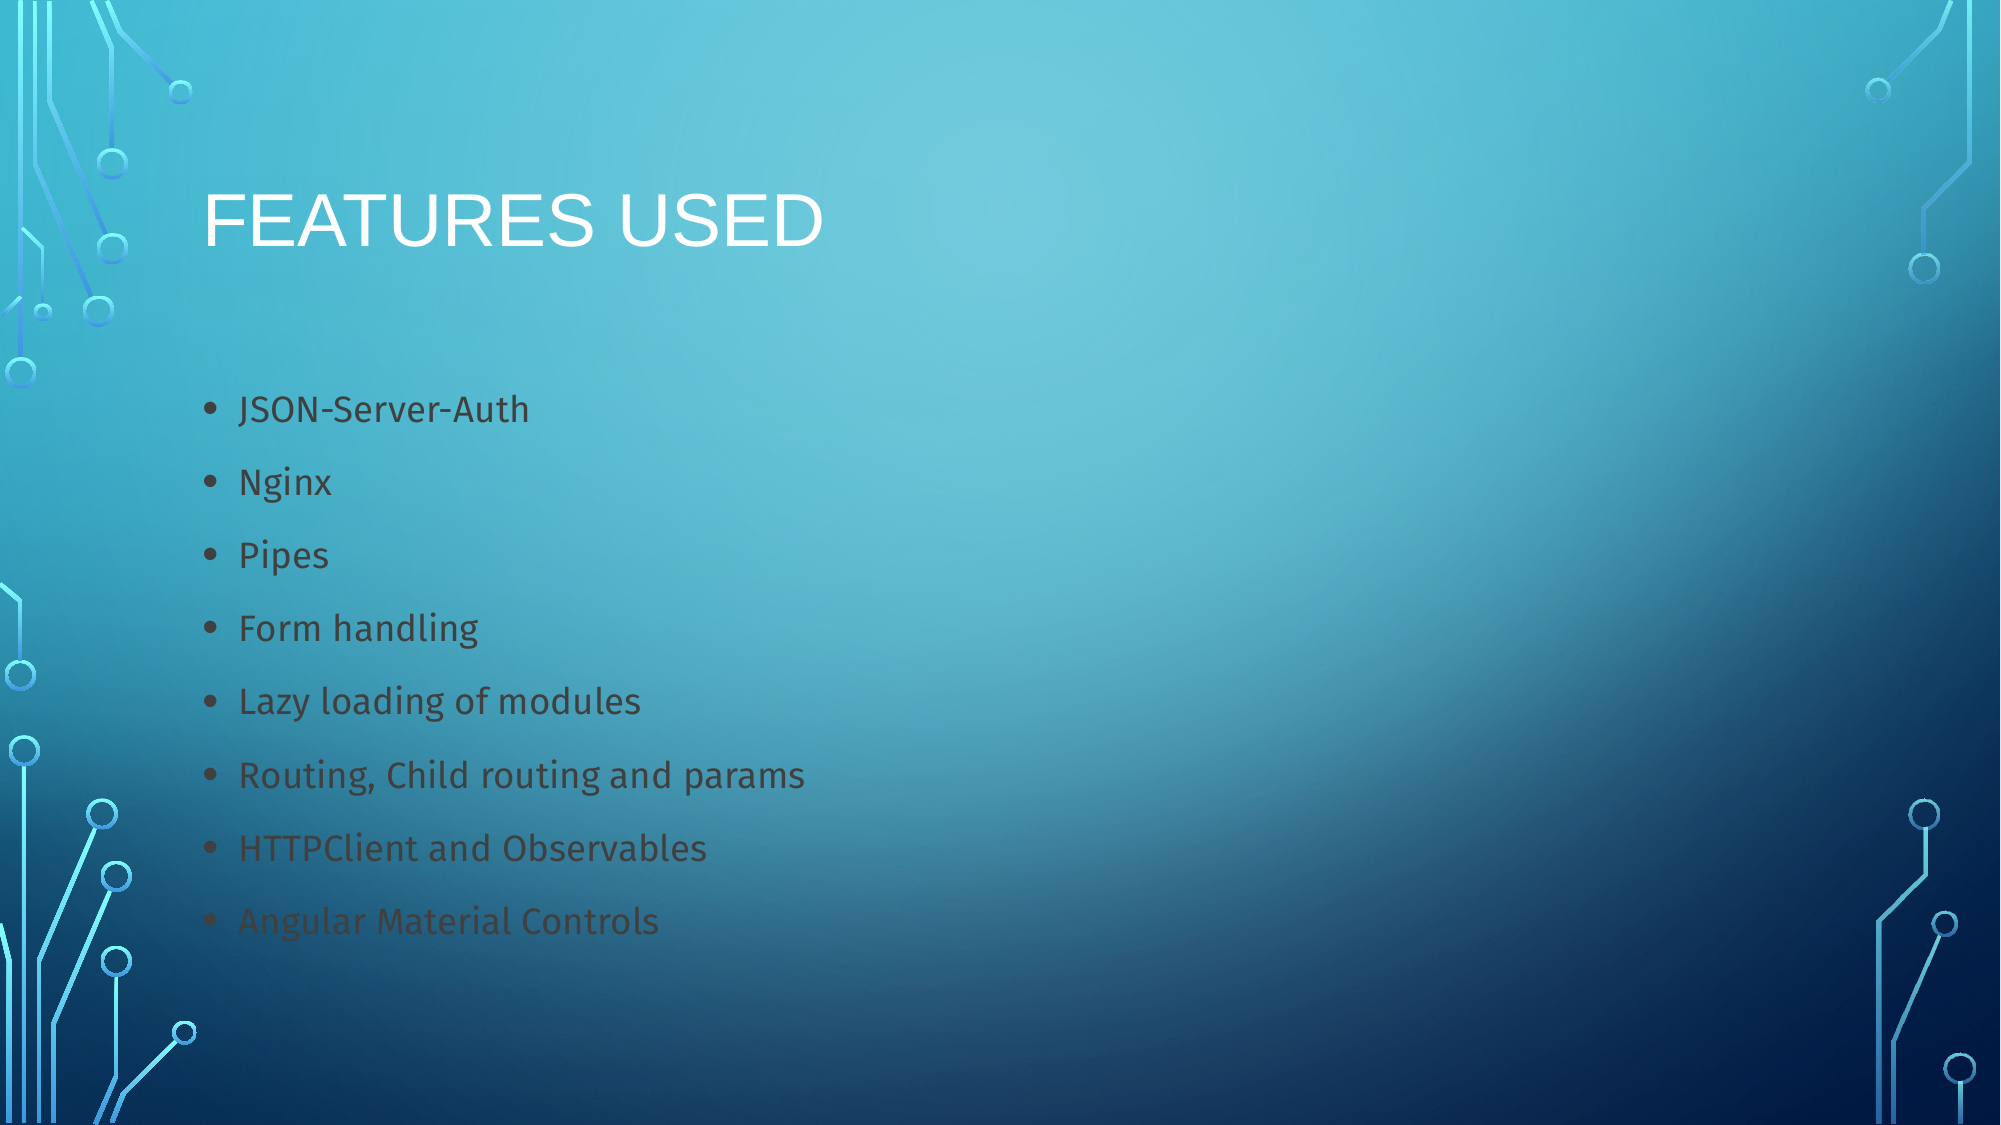

# Features used
JSON-Server-Auth
Nginx
Pipes
Form handling
Lazy loading of modules
Routing, Child routing and params
HTTPClient and Observables
Angular Material Controls